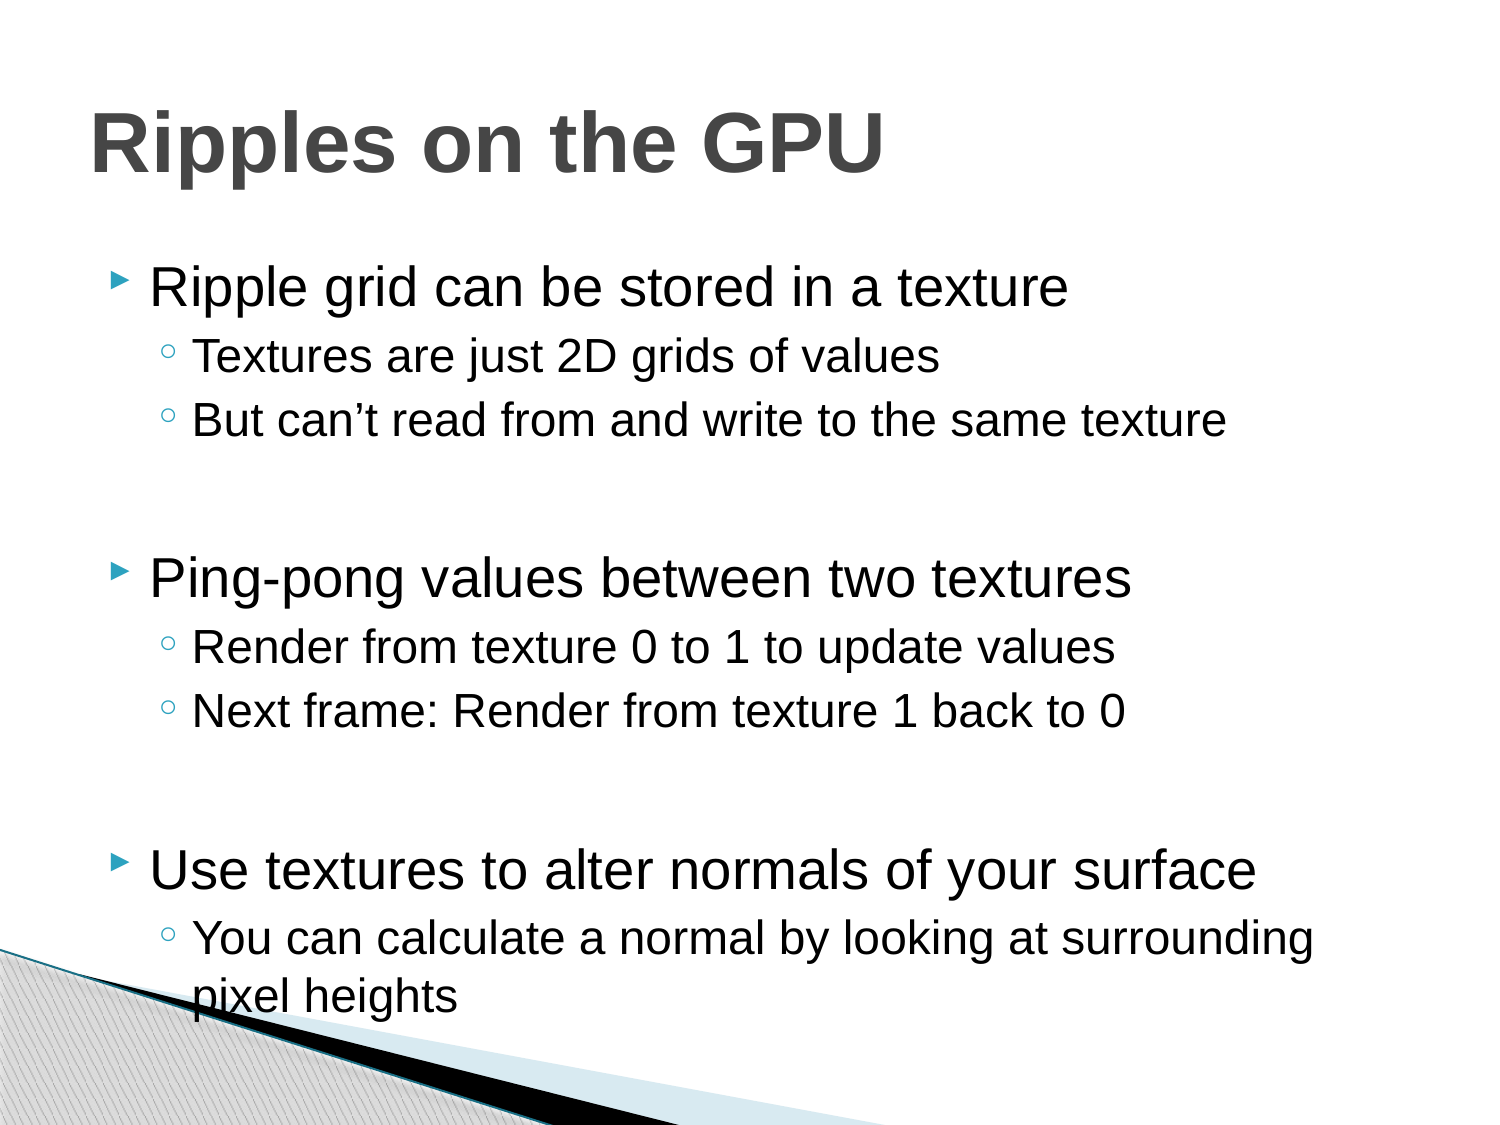

# Ripples on the GPU
Ripple grid can be stored in a texture
Textures are just 2D grids of values
But can’t read from and write to the same texture

Ping-pong values between two textures
Render from texture 0 to 1 to update values
Next frame: Render from texture 1 back to 0

Use textures to alter normals of your surface
You can calculate a normal by looking at surrounding pixel heights